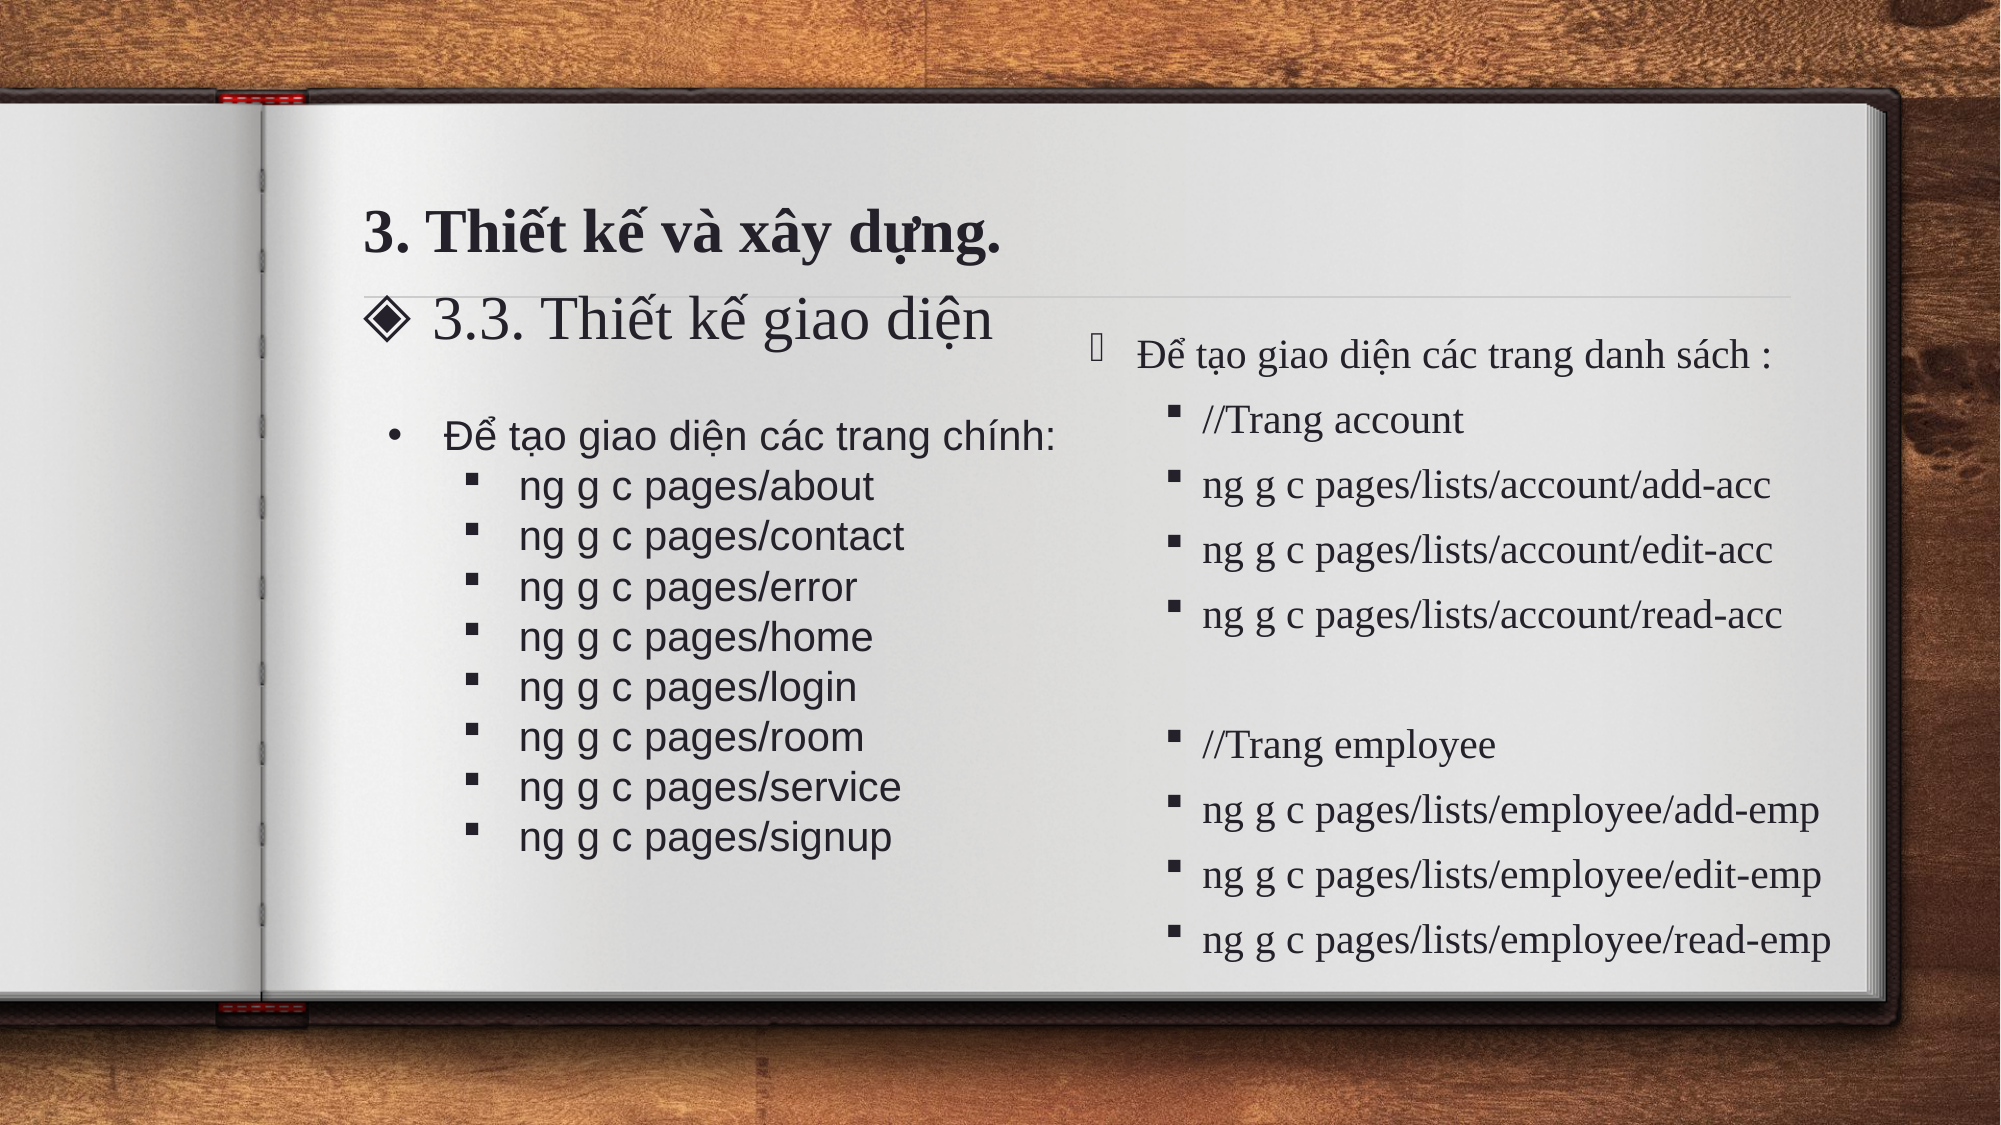

3. Thiết kế và xây dựng.
3.3. Thiết kế giao diện
Để tạo giao diện các trang danh sách :
//Trang account
ng g c pages/lists/account/add-acc
ng g c pages/lists/account/edit-acc
ng g c pages/lists/account/read-acc

//Trang employee
ng g c pages/lists/employee/add-emp
ng g c pages/lists/employee/edit-emp
ng g c pages/lists/employee/read-emp
Để tạo giao diện các trang chính:
ng g c pages/about
ng g c pages/contact
ng g c pages/error
ng g c pages/home
ng g c pages/login
ng g c pages/room
ng g c pages/service
ng g c pages/signup